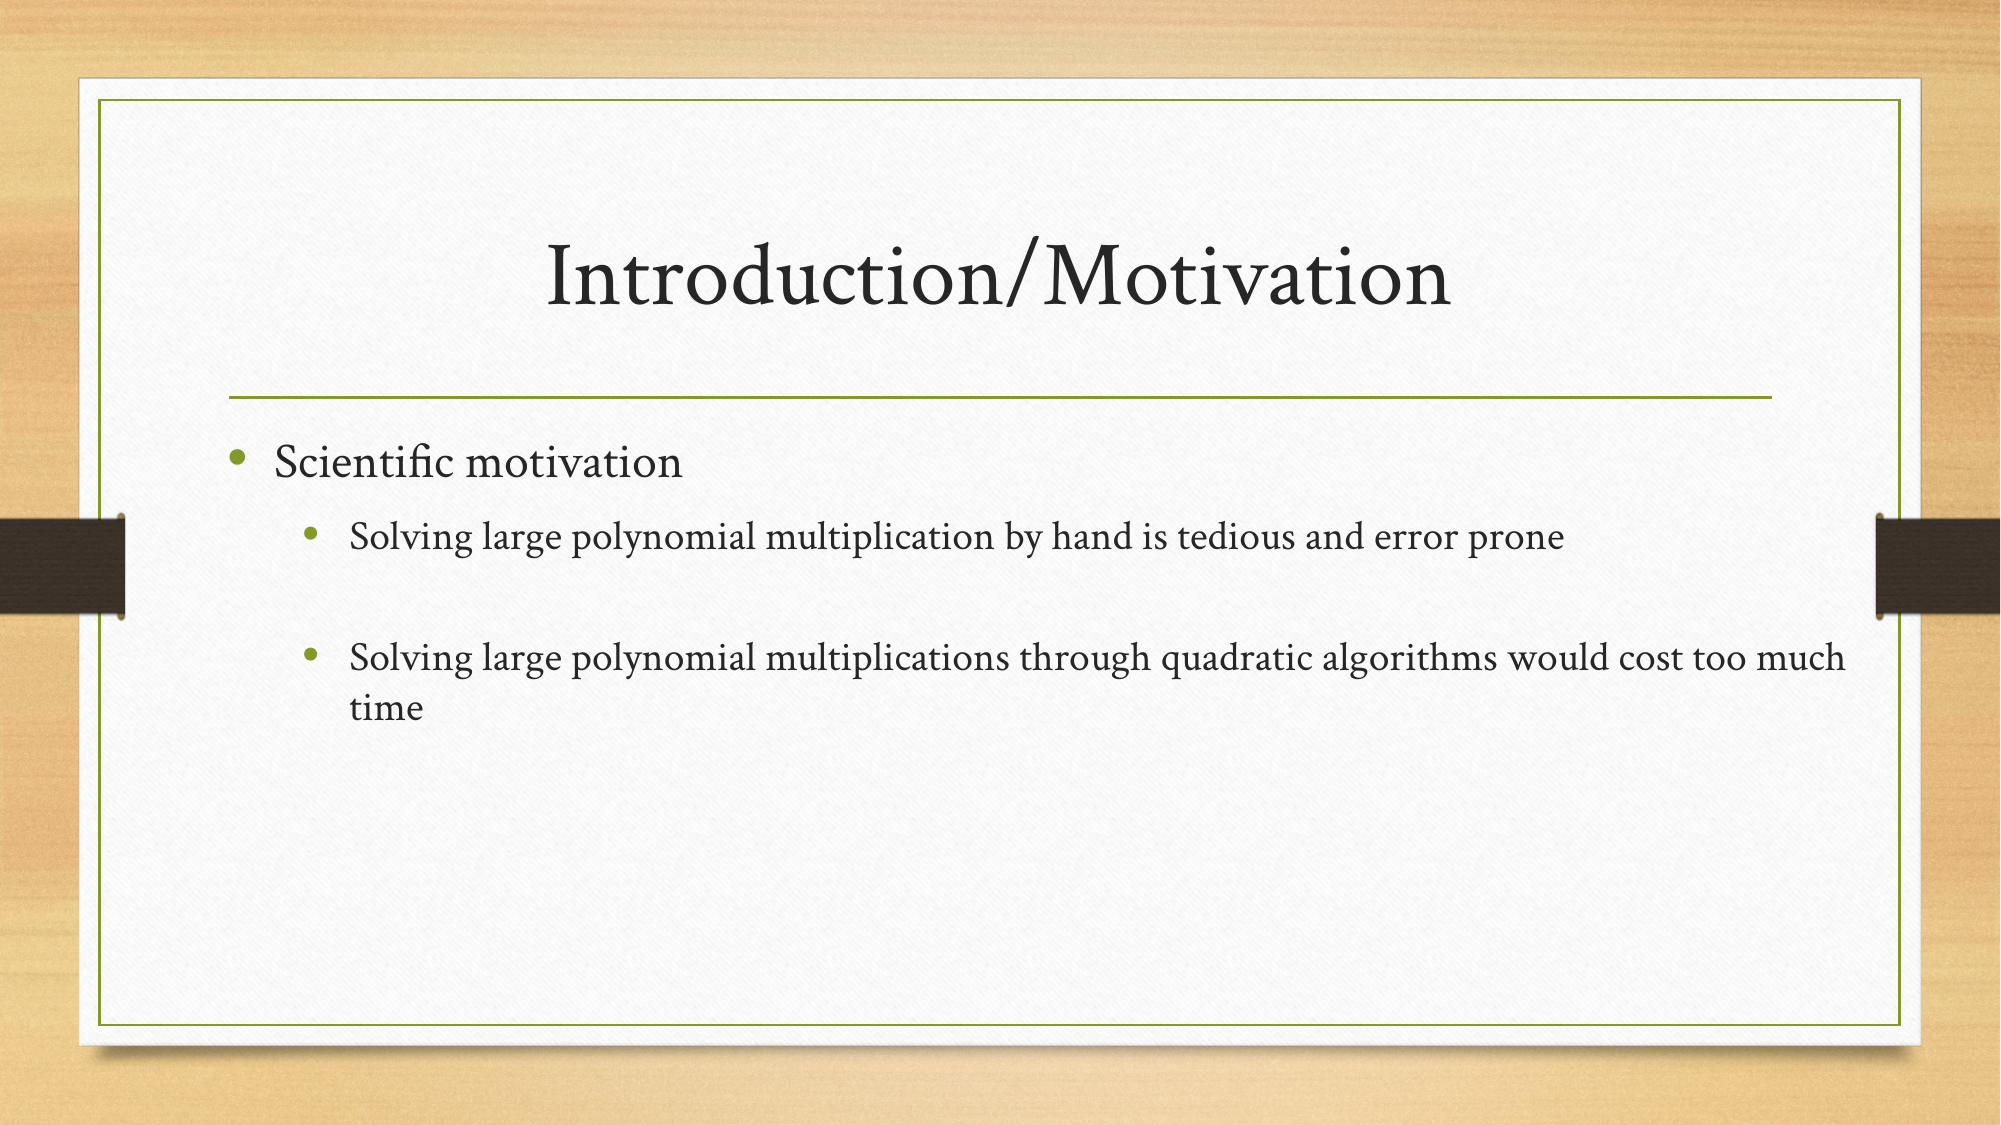

# Introduction/Motivation
Scientific motivation
Solving large polynomial multiplication by hand is tedious and error prone
Solving large polynomial multiplications through quadratic algorithms would cost too much time